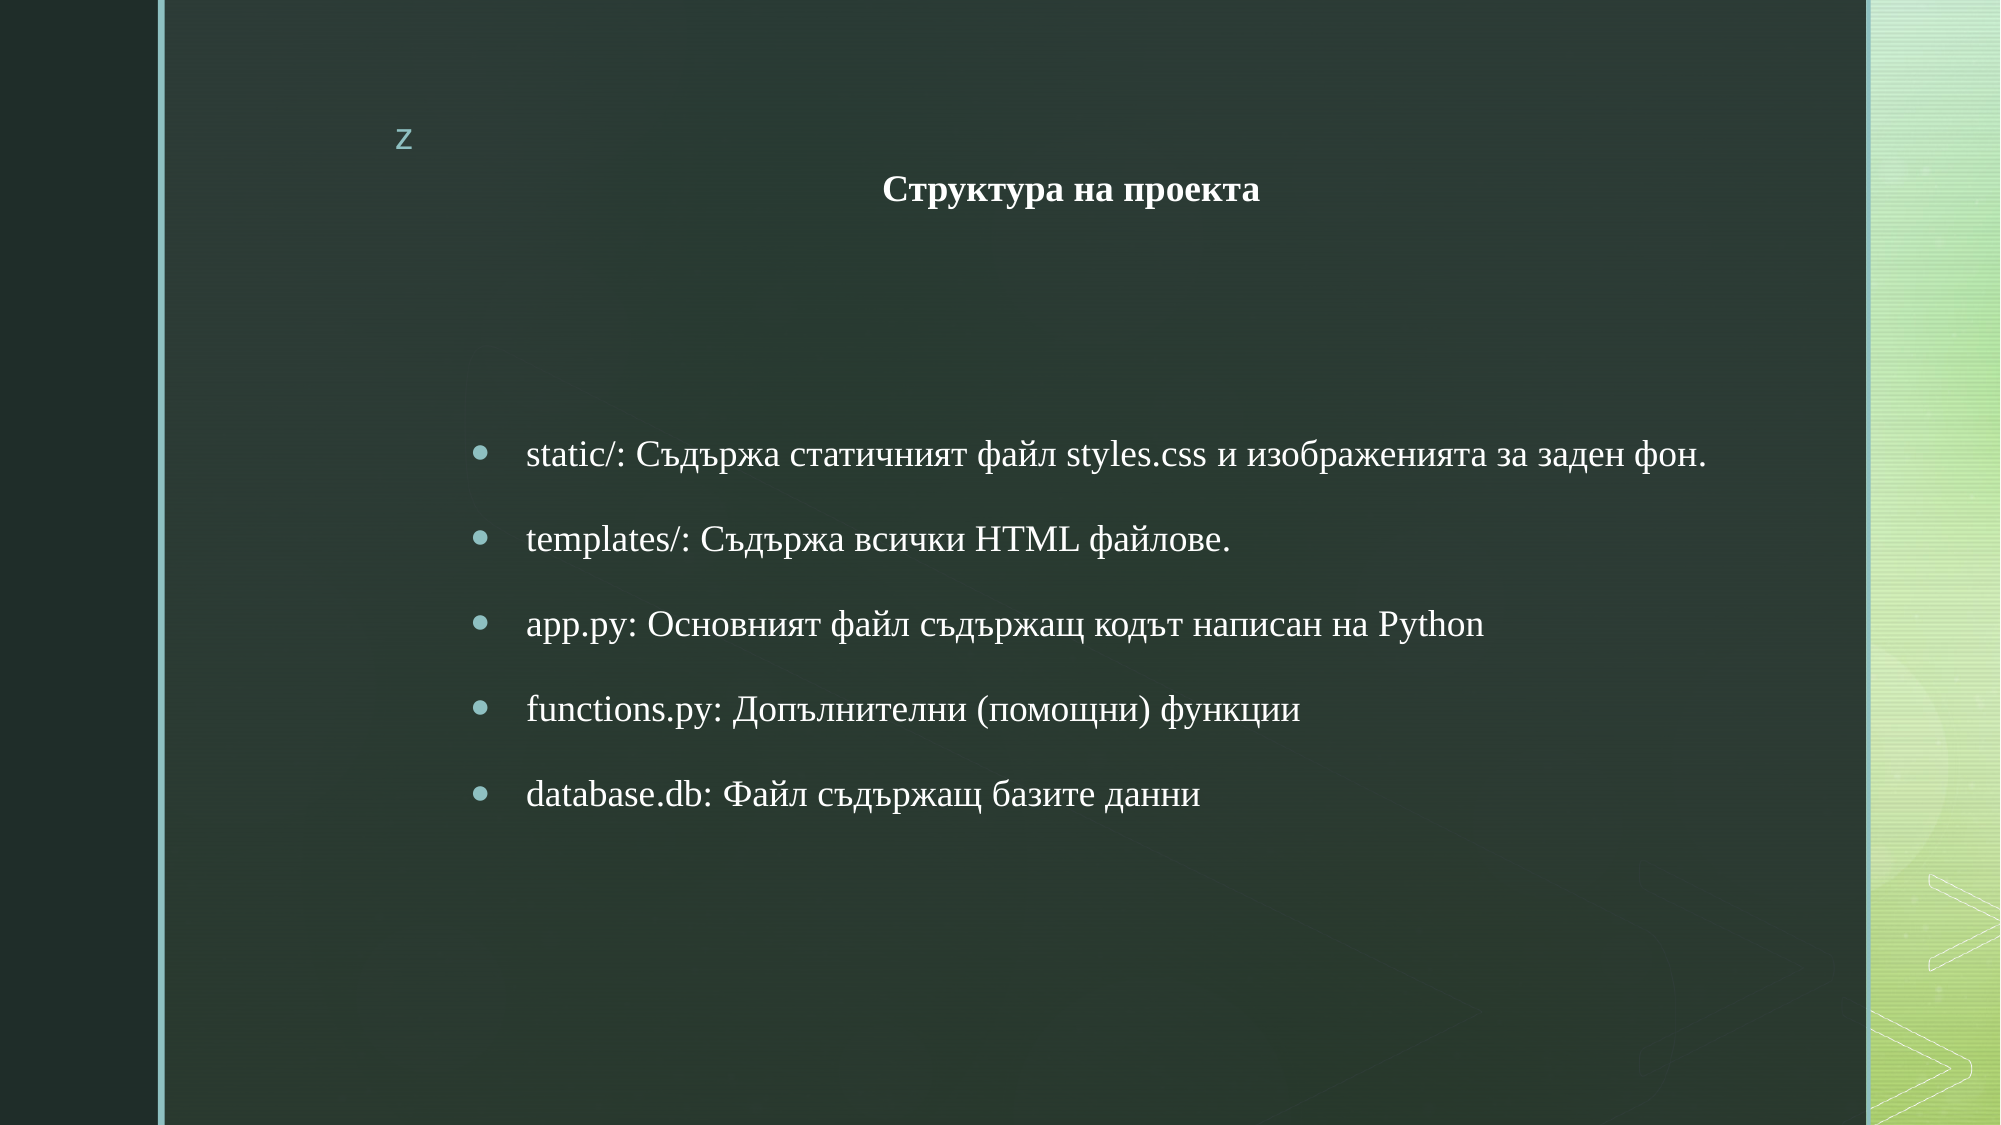

# Структура на проекта
static/: Съдържа статичният файл styles.css и изображенията за заден фон.
templates/: Съдържа всички HTML файлове.
app.py: Основният файл съдържащ кодът написан на Python
functions.py: Допълнителни (помощни) функции
database.db: Файл съдържащ базите данни